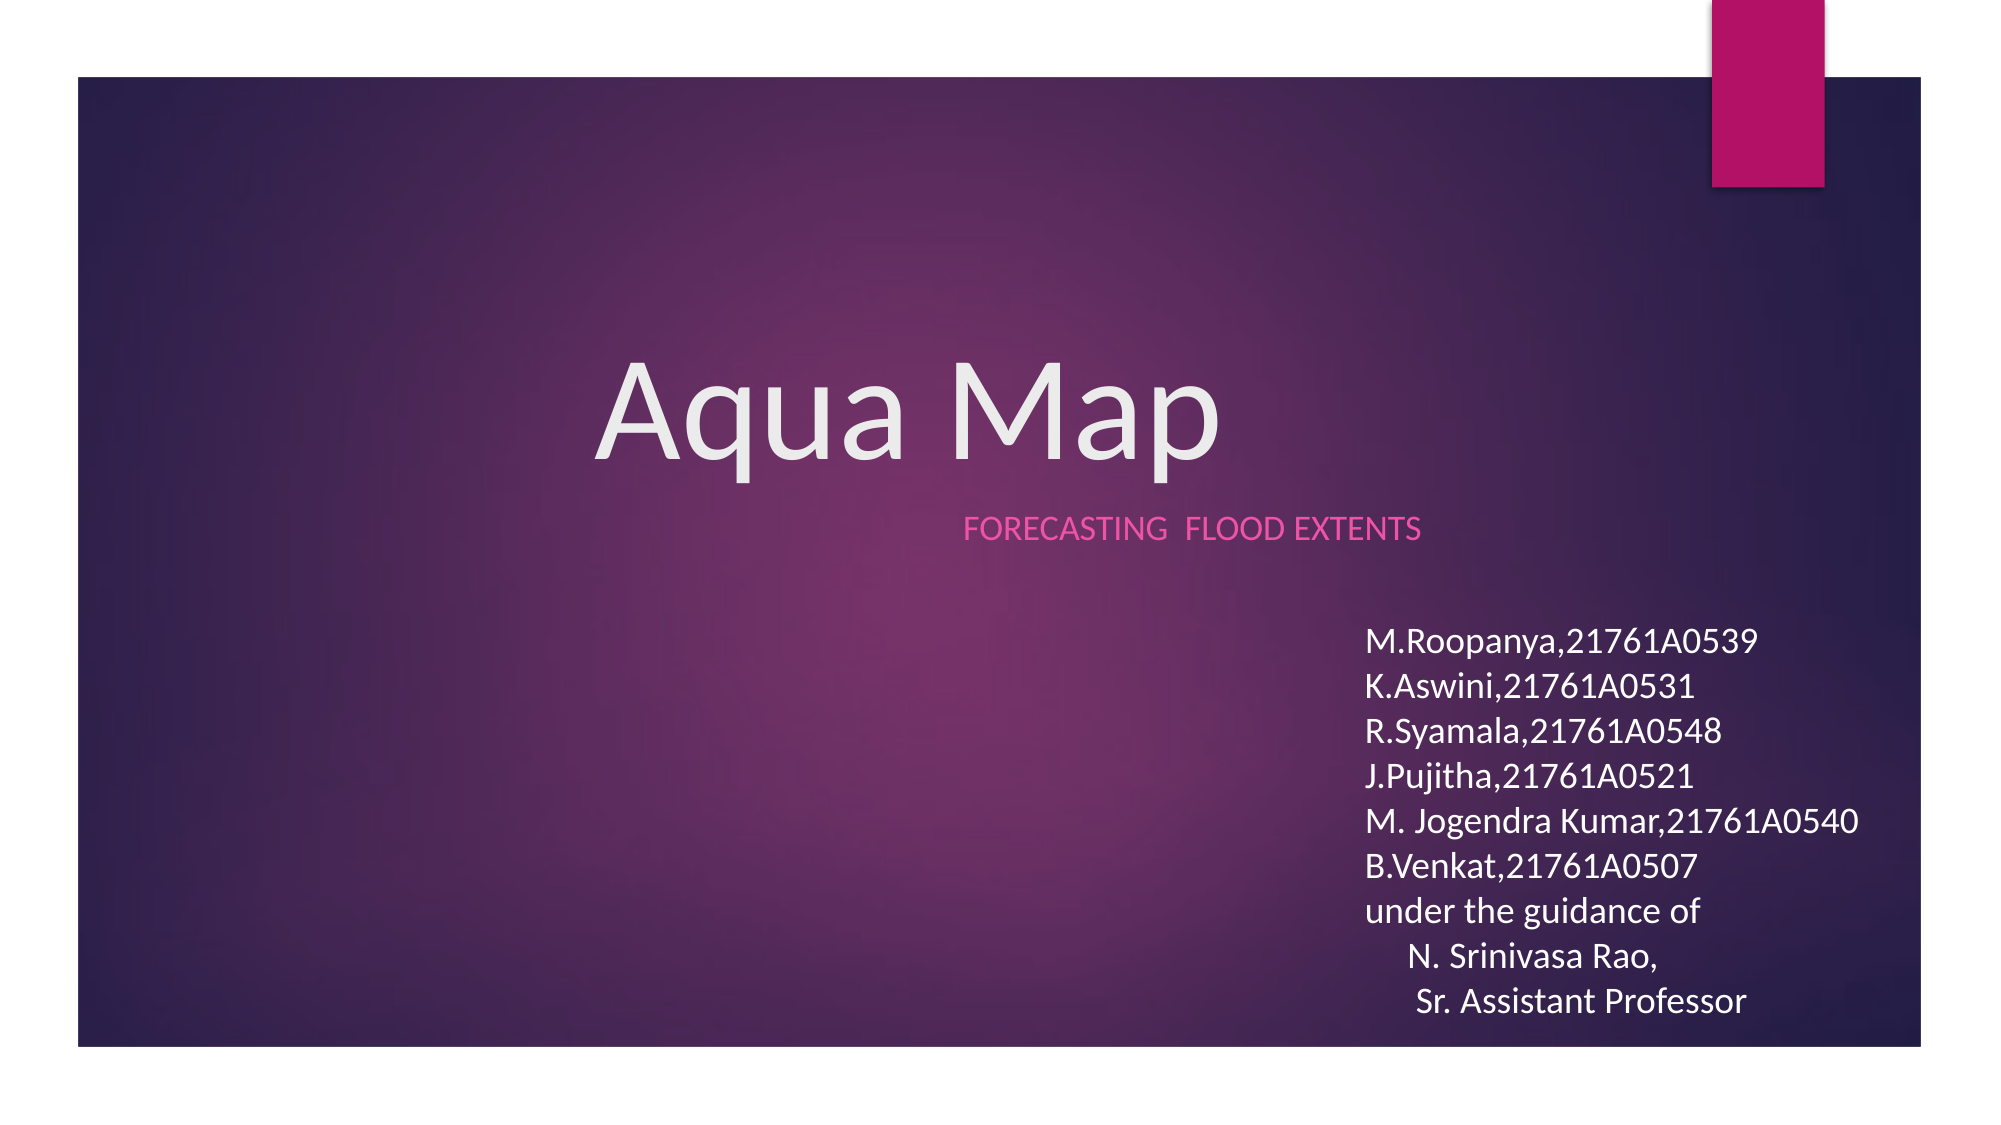

# Aqua Map
                             Forecasting  Flood Extents

M.Roopanya,21761A0539
K.Aswini,21761A0531
R.Syamala,21761A0548
J.Pujitha,21761A0521
M. Jogendra Kumar,21761A0540
B.Venkat,21761A0507
under the guidance of
     N. Srinivasa Rao,
      Sr. Assistant Professor